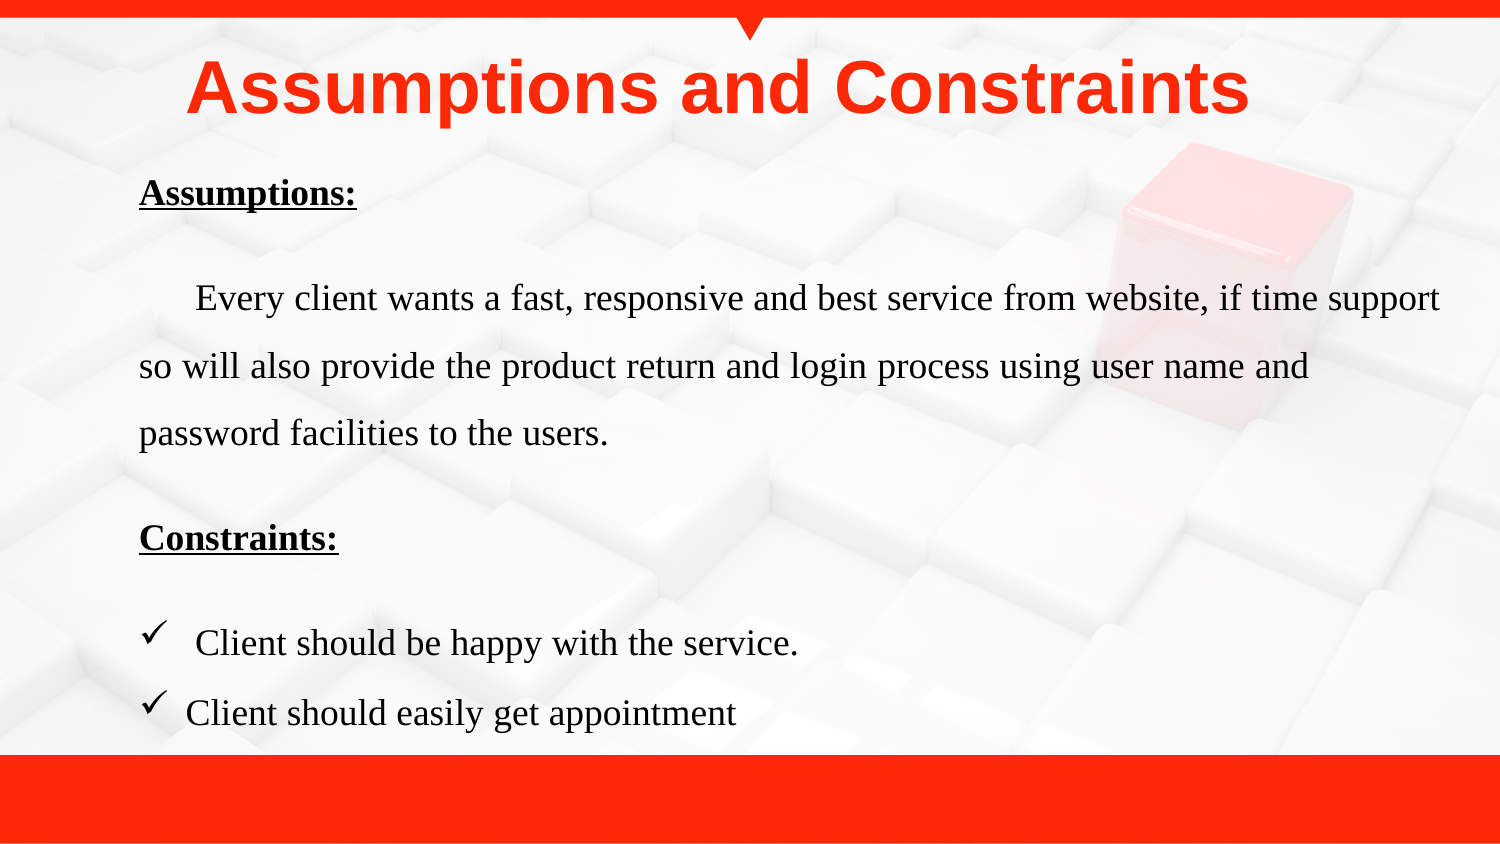

# Assumptions and Constraints
Assumptions:
	Every client wants a fast, responsive and best service from website, if time support so will also provide the product return and login process using user name and              password facilities to the users.
Constraints:
Client should be happy with the service.
Client should easily get appointment